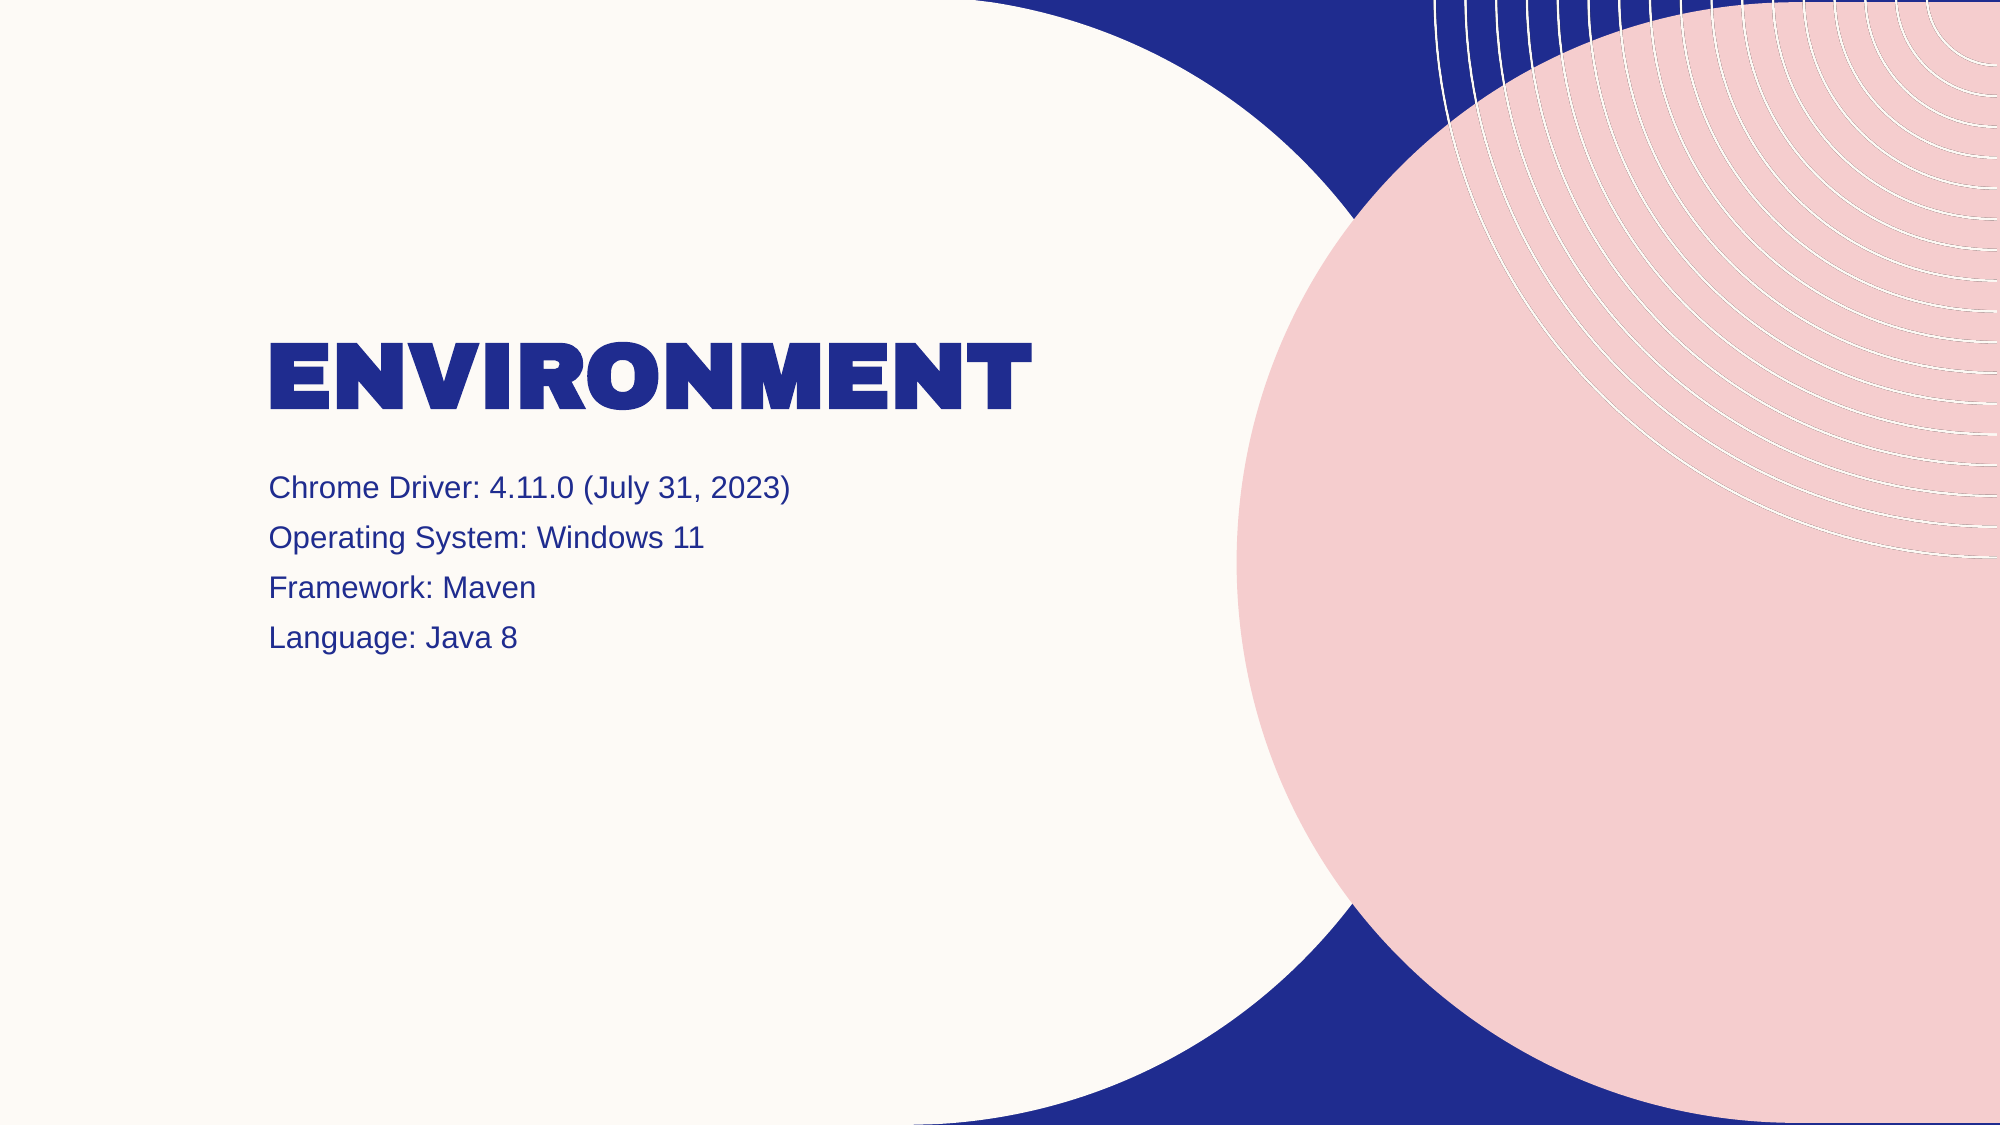

# ENVIRONMENT
Chrome Driver: 4.11.0 (July 31, 2023)
Operating System: Windows 11
Framework: Maven
Language: Java 8